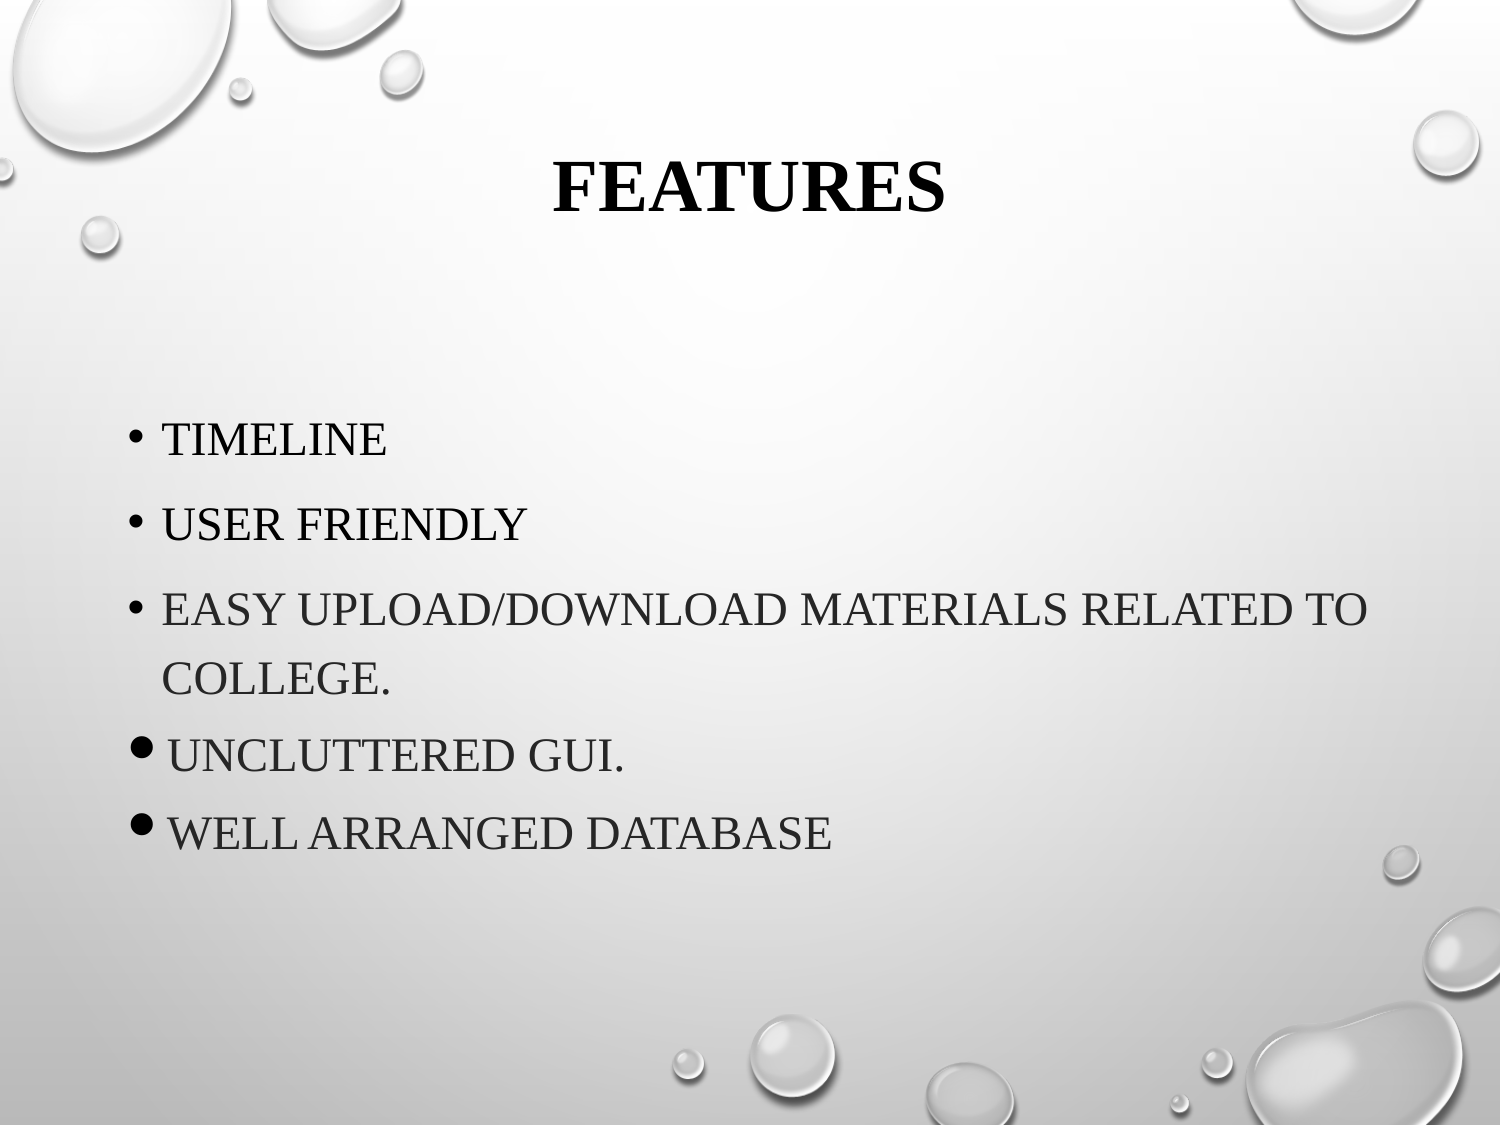

# FEATURES
Timeline
User friendly
Easy Upload/Download materials related to college.
Uncluttered GUI.
Well arranged database